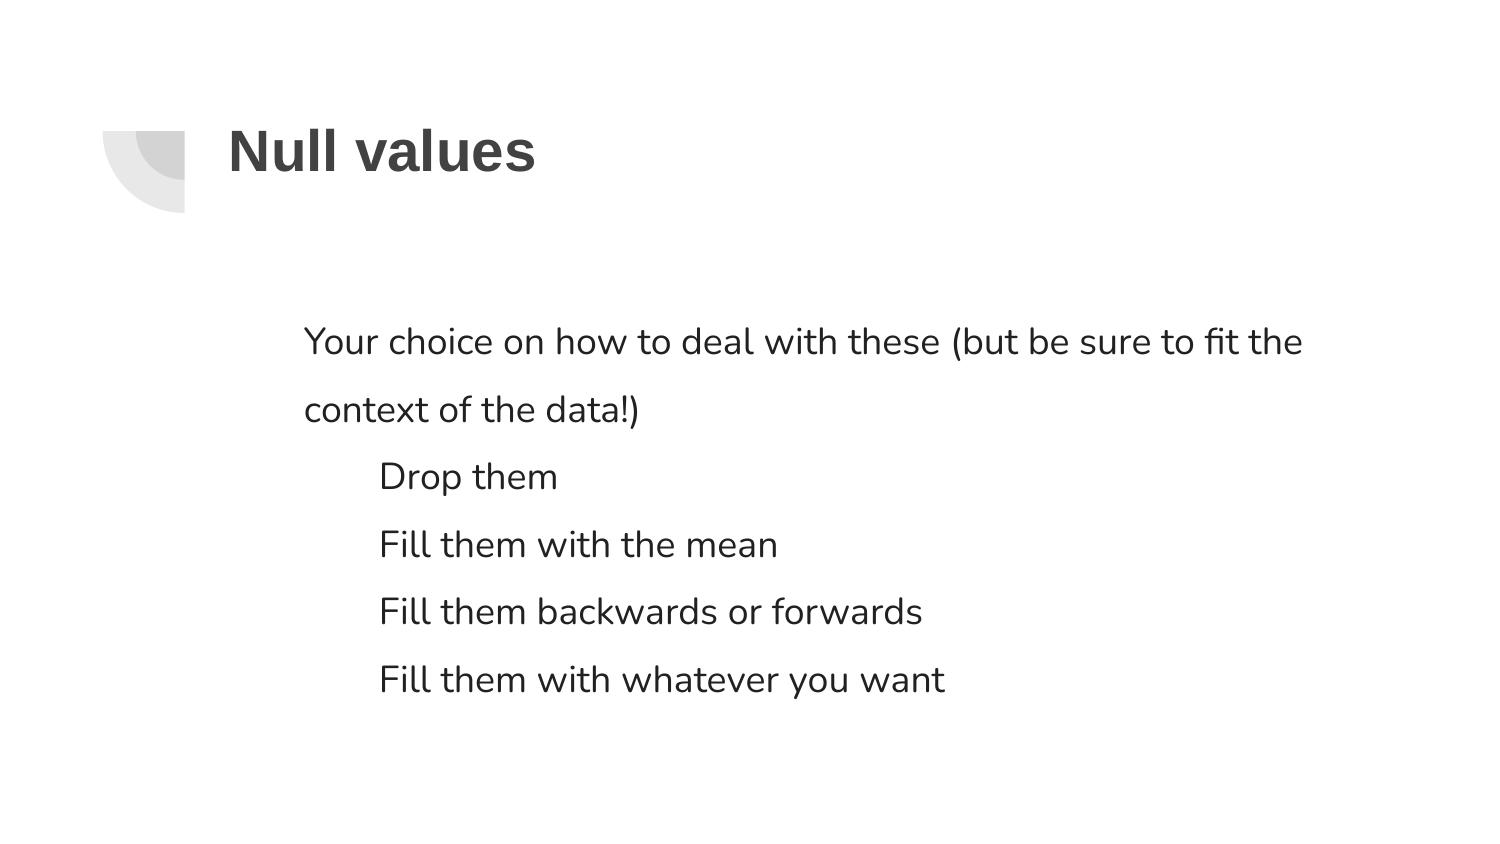

# Null values
Your choice on how to deal with these (but be sure to fit the context of the data!)
Drop them
Fill them with the mean
Fill them backwards or forwards
Fill them with whatever you want